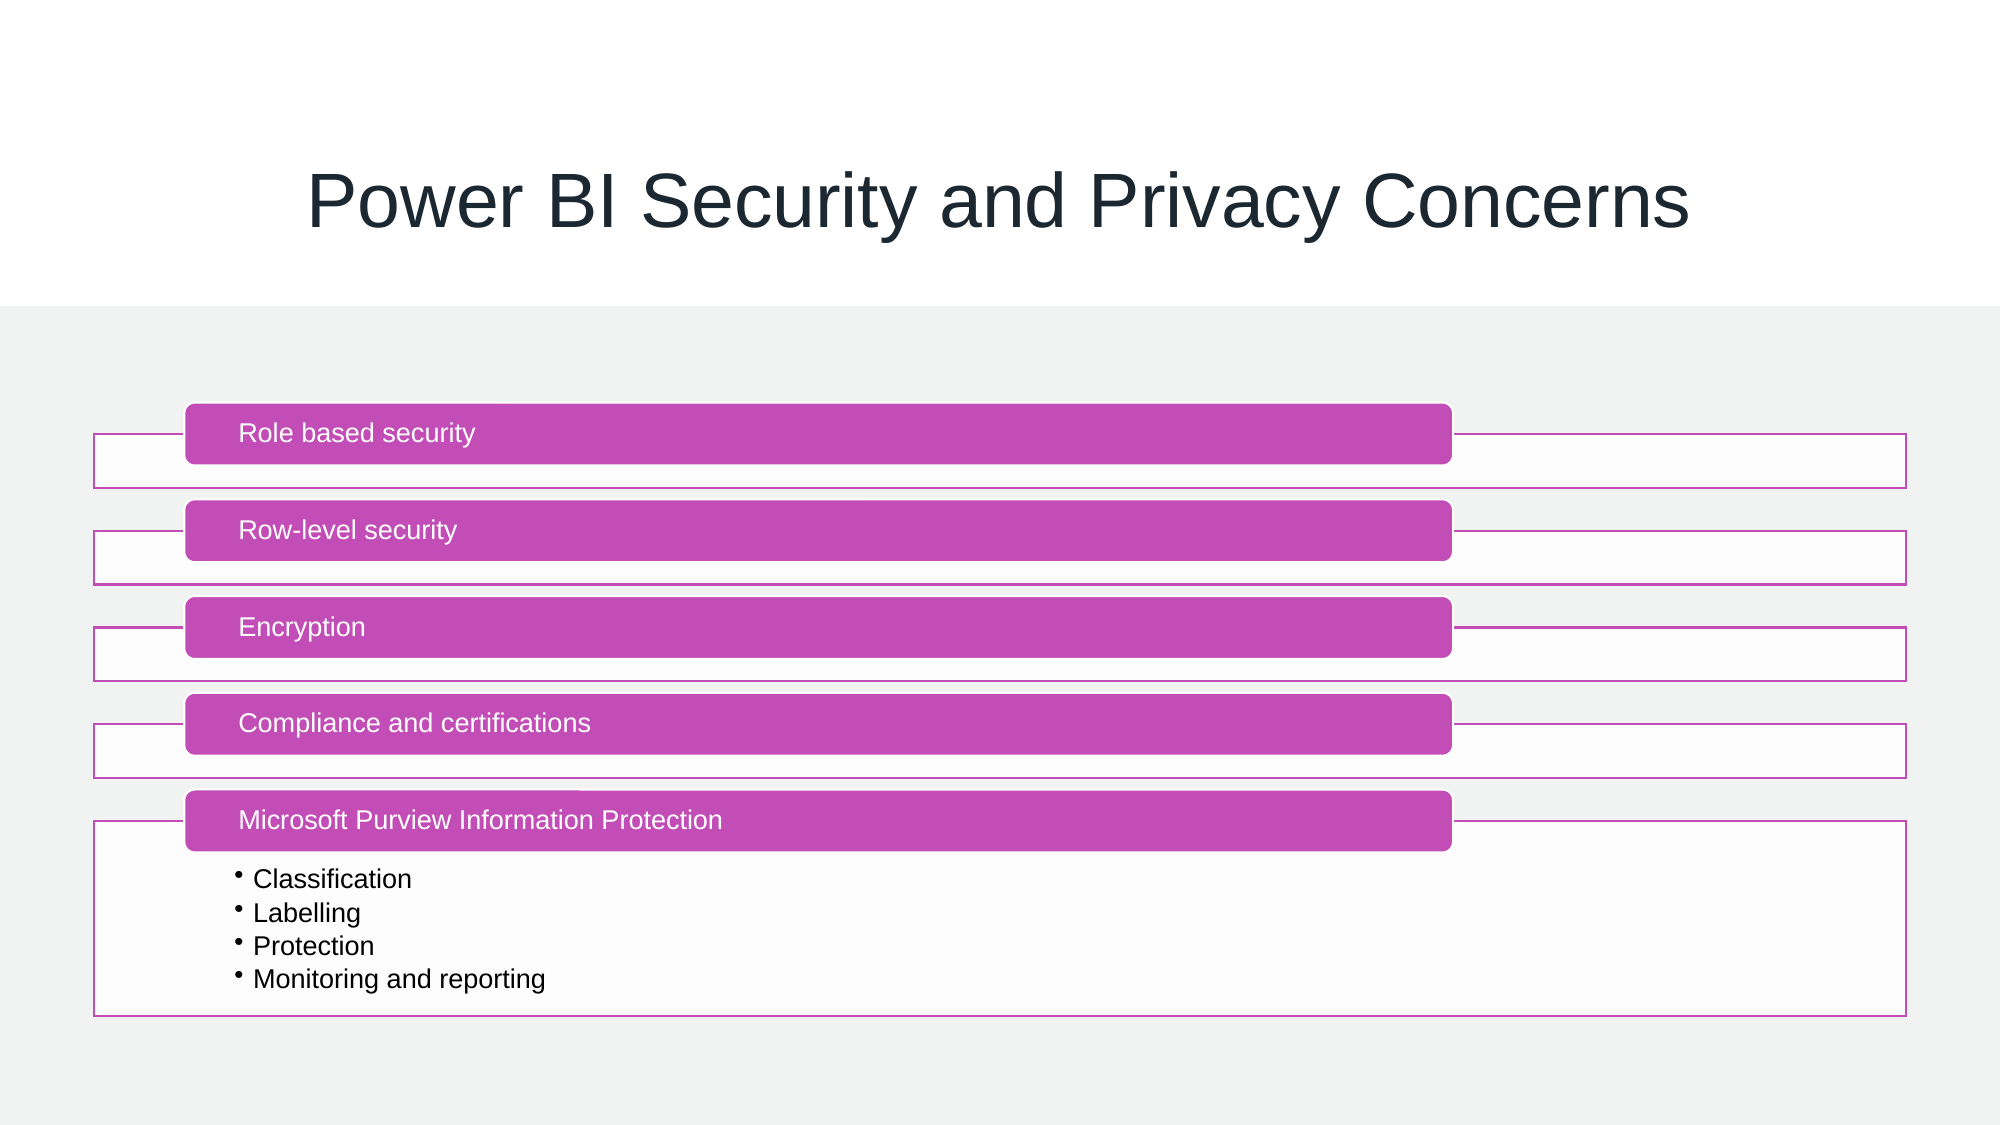

# Power BI Security and Privacy Concerns

Role based security
Row-level security
Encryption
Compliance and certifications
Classification
Labelling
Protection
Monitoring and reporting
Microsoft Purview Information Protection